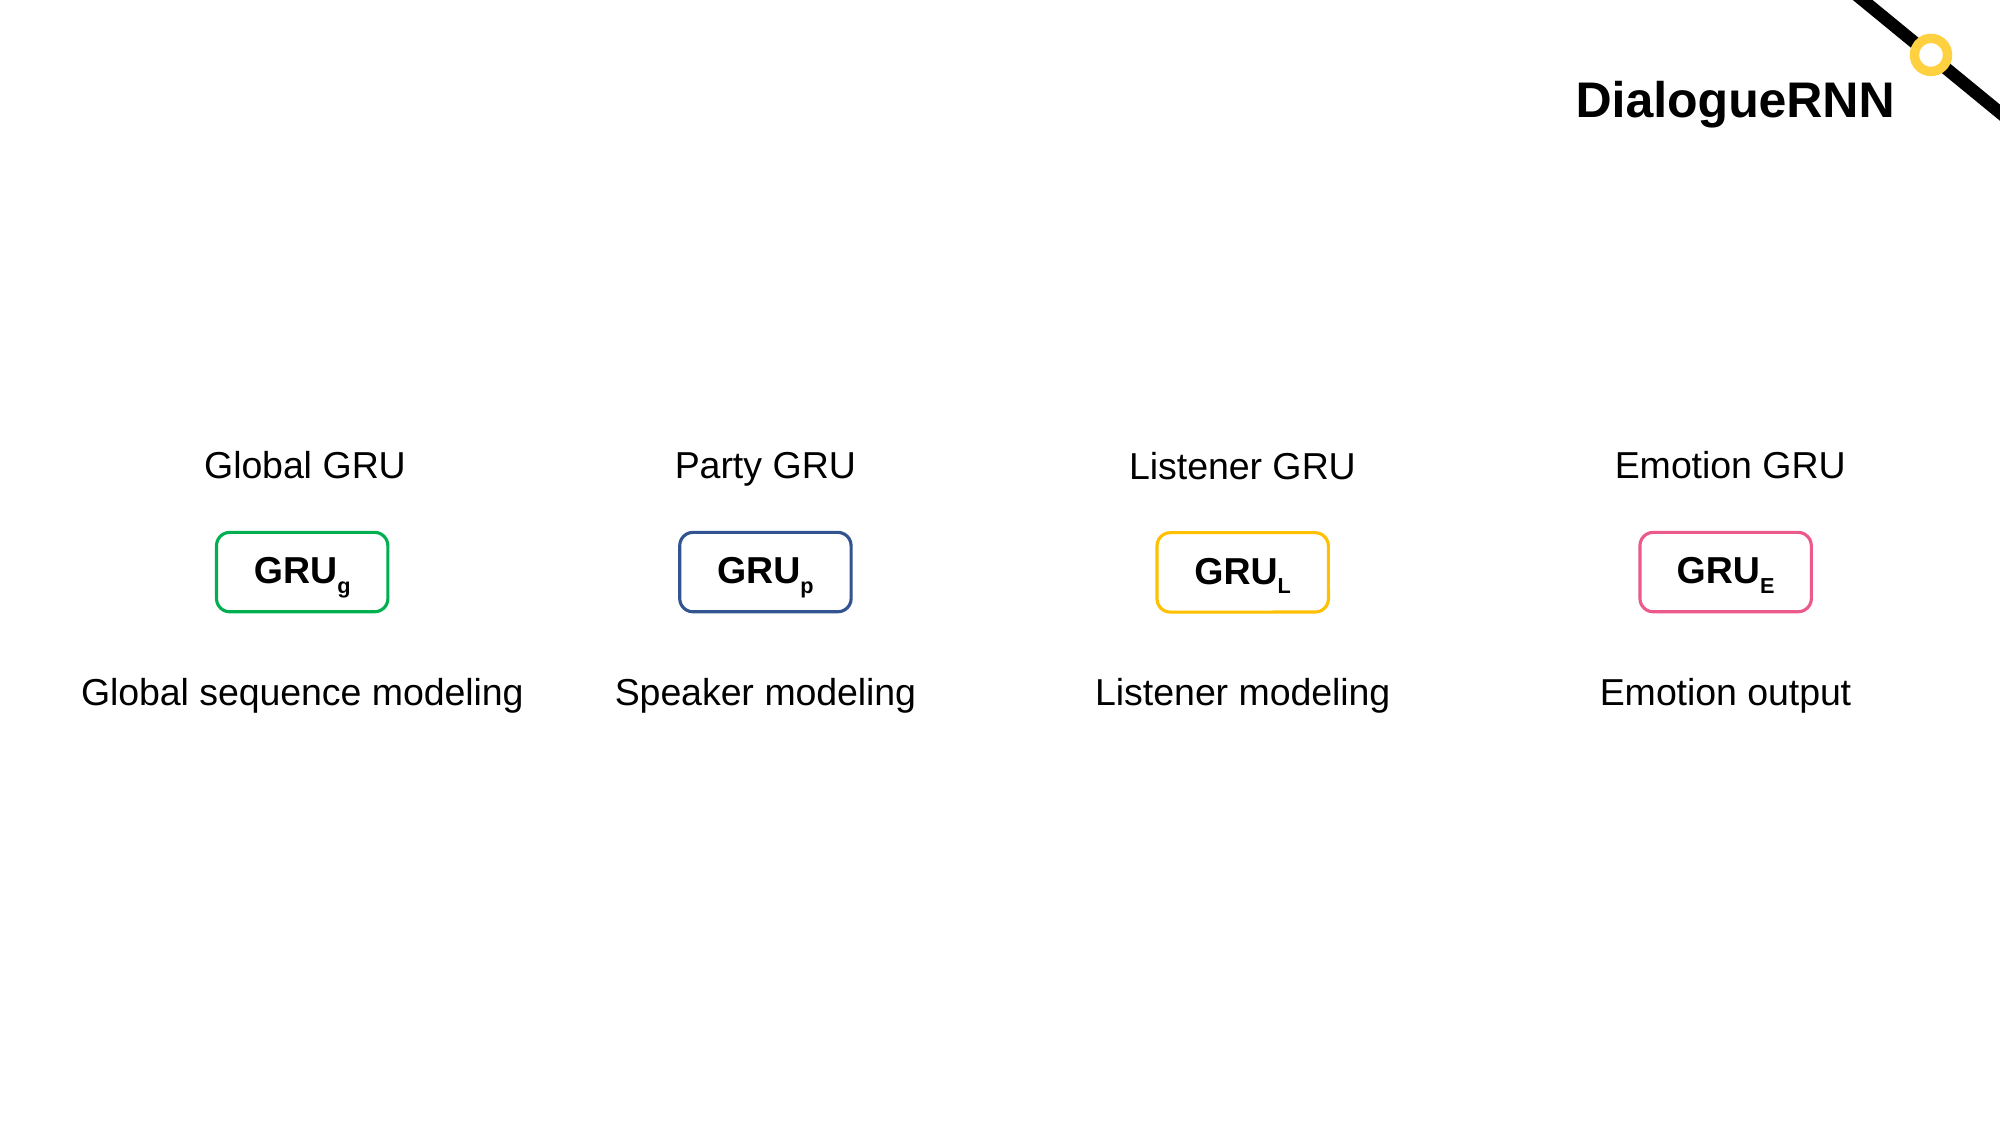

# DialogueRNN
Global GRU
Party GRU
Emotion GRU
Listener GRU
GRUg
GRUp
GRUE
GRUL
Global sequence modeling
Speaker modeling
Listener modeling
Emotion output